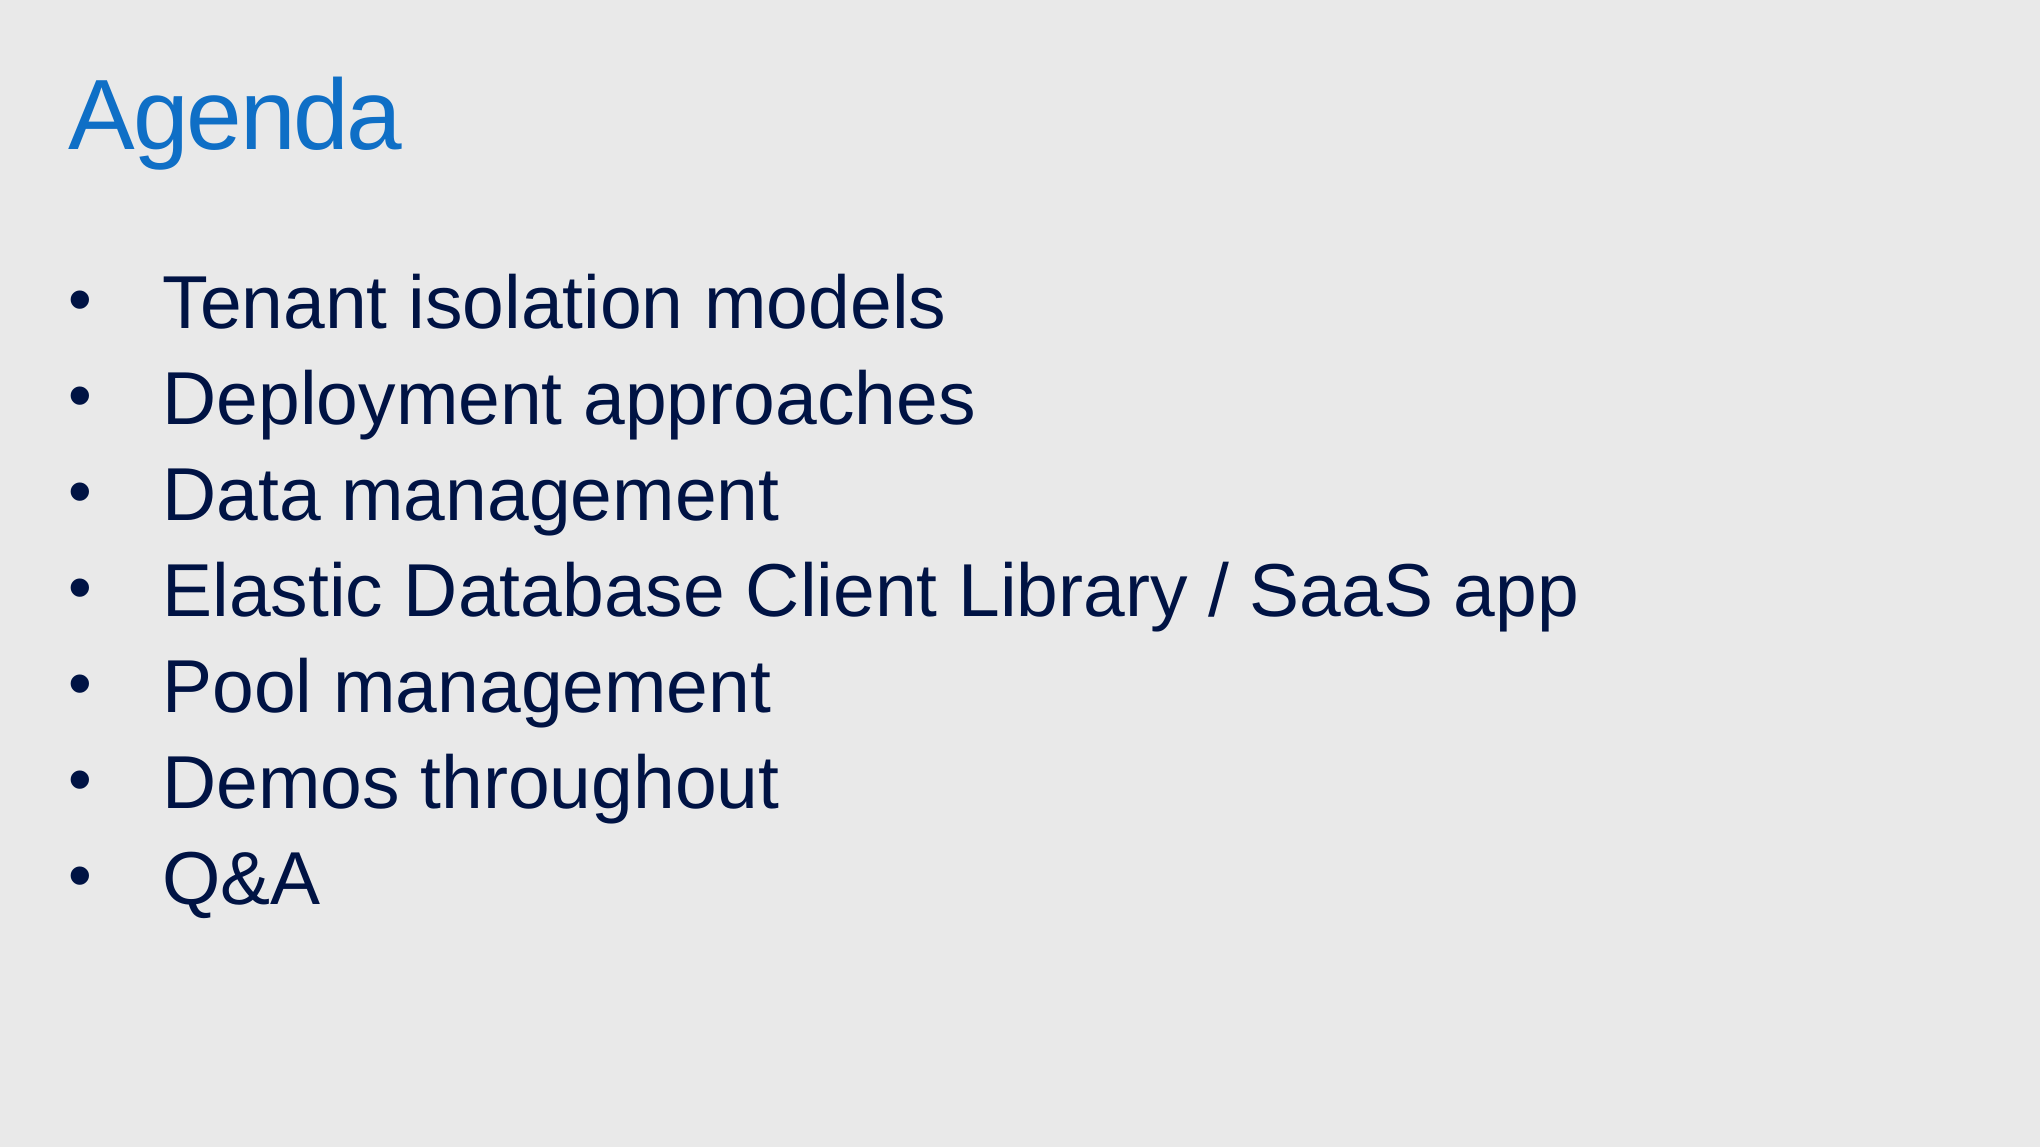

# Agenda
Tenant isolation models
Deployment approaches
Data management
Elastic Database Client Library / SaaS app
Pool management
Demos throughout
Q&A